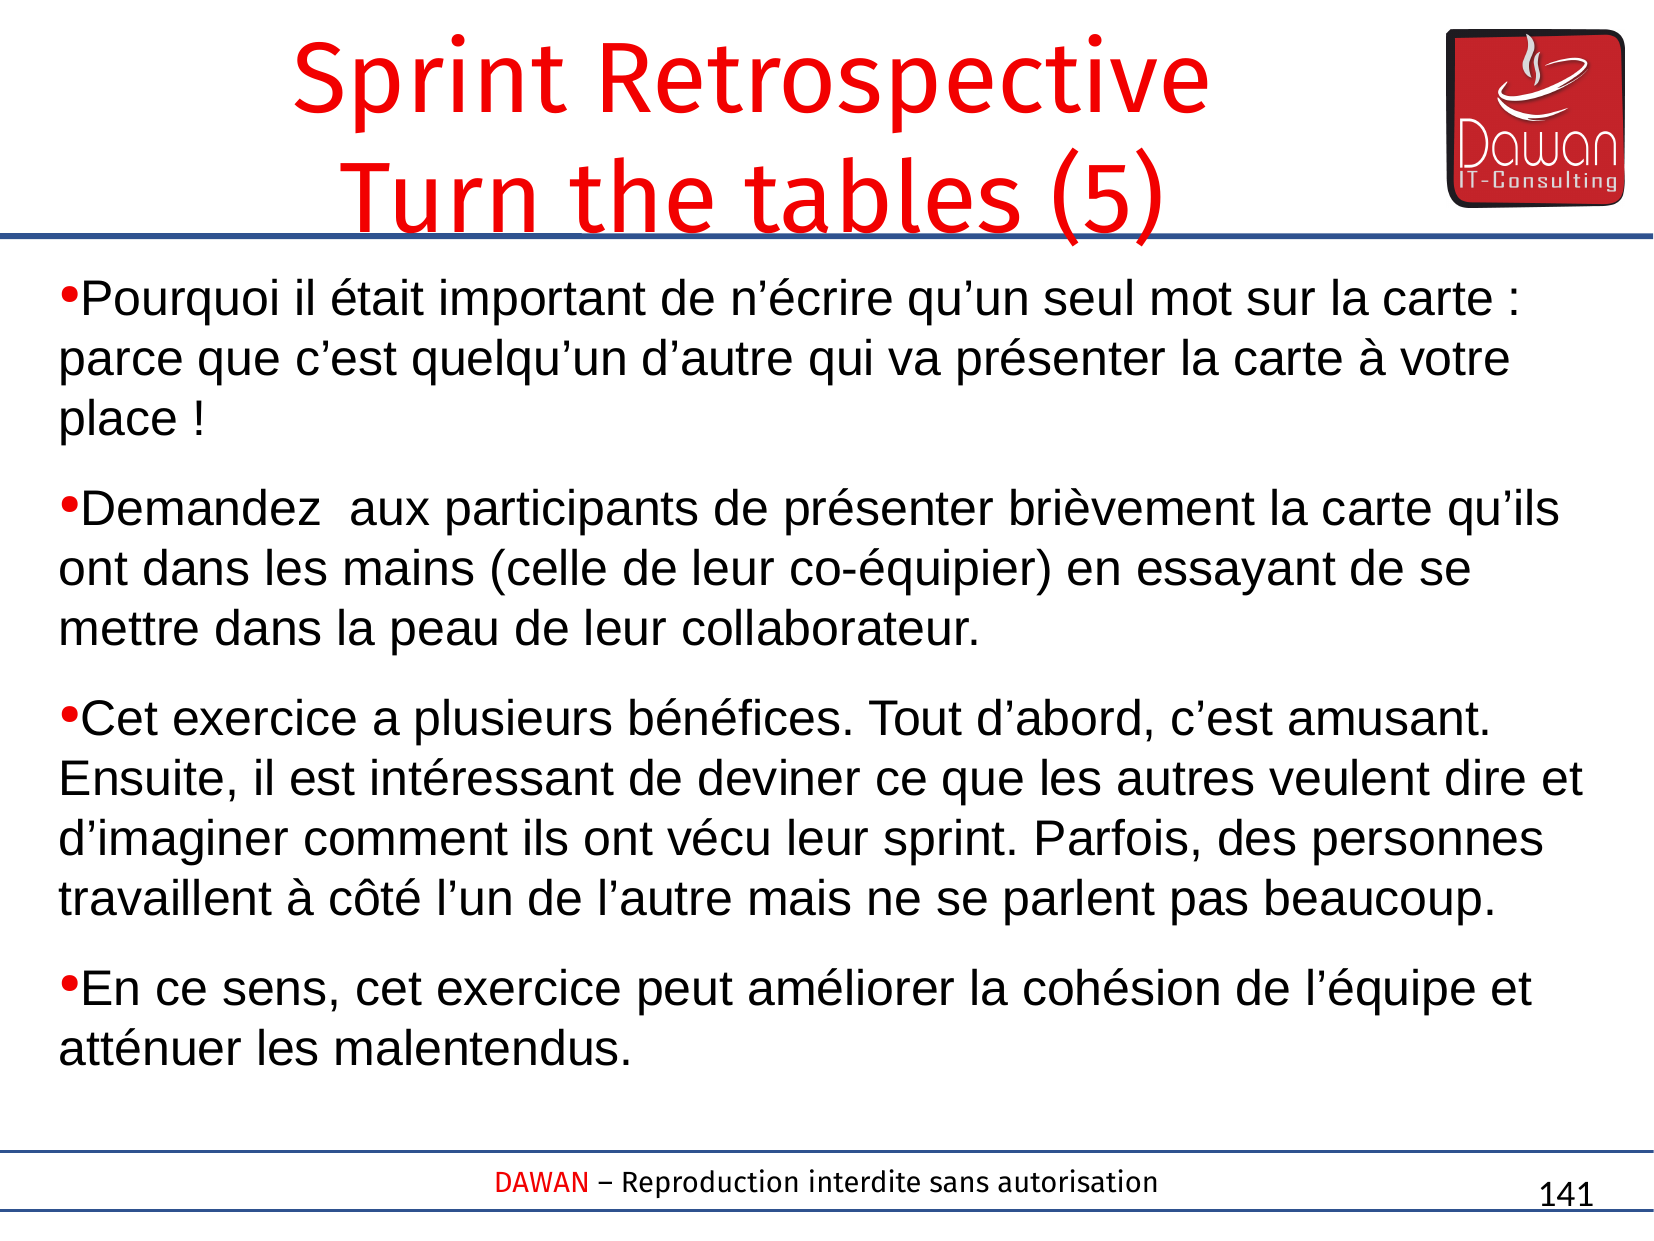

Pourquoi il était important de n’écrire qu’un seul mot sur la carte : parce que c’est quelqu’un d’autre qui va présenter la carte à votre place !
Demandez  aux participants de présenter brièvement la carte qu’ils ont dans les mains (celle de leur co-équipier) en essayant de se mettre dans la peau de leur collaborateur.
Cet exercice a plusieurs bénéfices. Tout d’abord, c’est amusant. Ensuite, il est intéressant de deviner ce que les autres veulent dire et d’imaginer comment ils ont vécu leur sprint. Parfois, des personnes travaillent à côté l’un de l’autre mais ne se parlent pas beaucoup.
En ce sens, cet exercice peut améliorer la cohésion de l’équipe et atténuer les malentendus.
Sprint Retrospective
Turn the tables (5)
141